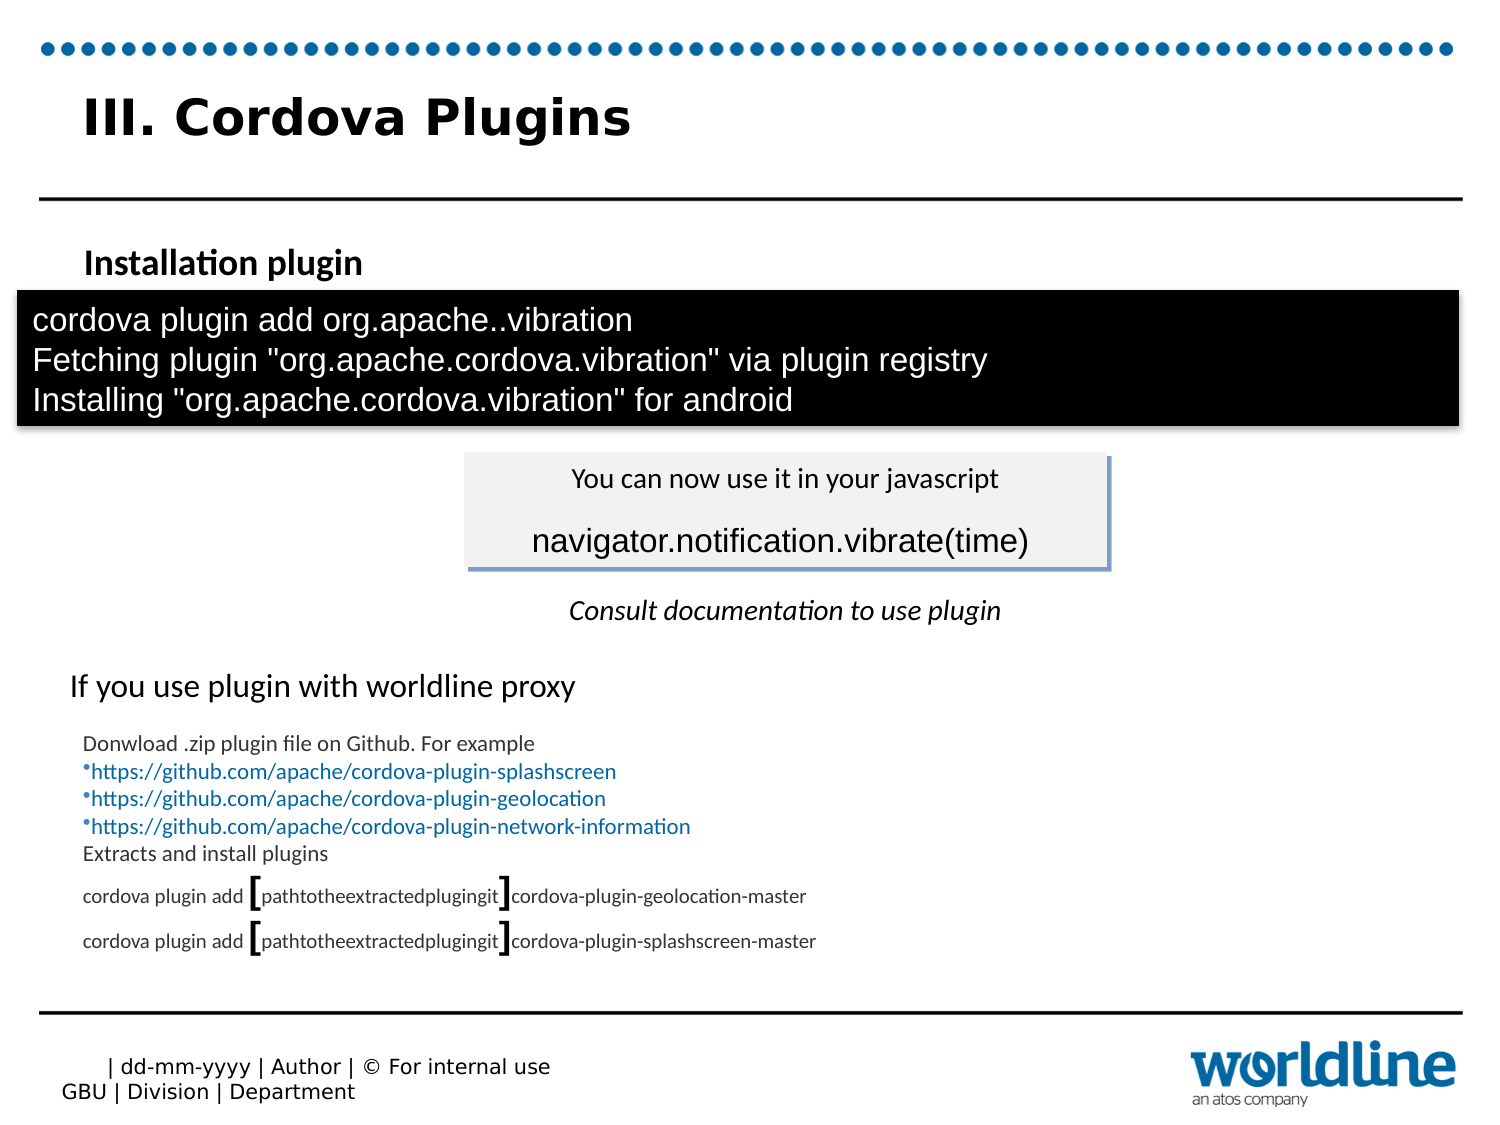

III. Cordova Plugins
Installation plugin
cordova plugin add org.apache..vibration
Fetching plugin "org.apache.cordova.vibration" via plugin registry
Installing "org.apache.cordova.vibration" for android
You can now use it in your javascript

navigator.notification.vibrate(time)
Consult documentation to use plugin
If you use plugin with worldline proxy
Donwload .zip plugin file on Github. For example
https://github.com/apache/cordova-plugin-splashscreen
https://github.com/apache/cordova-plugin-geolocation
https://github.com/apache/cordova-plugin-network-information
Extracts and install plugins
cordova plugin add [pathtotheextractedplugingit]cordova-plugin-geolocation-master
cordova plugin add [pathtotheextractedplugingit]cordova-plugin-splashscreen-master